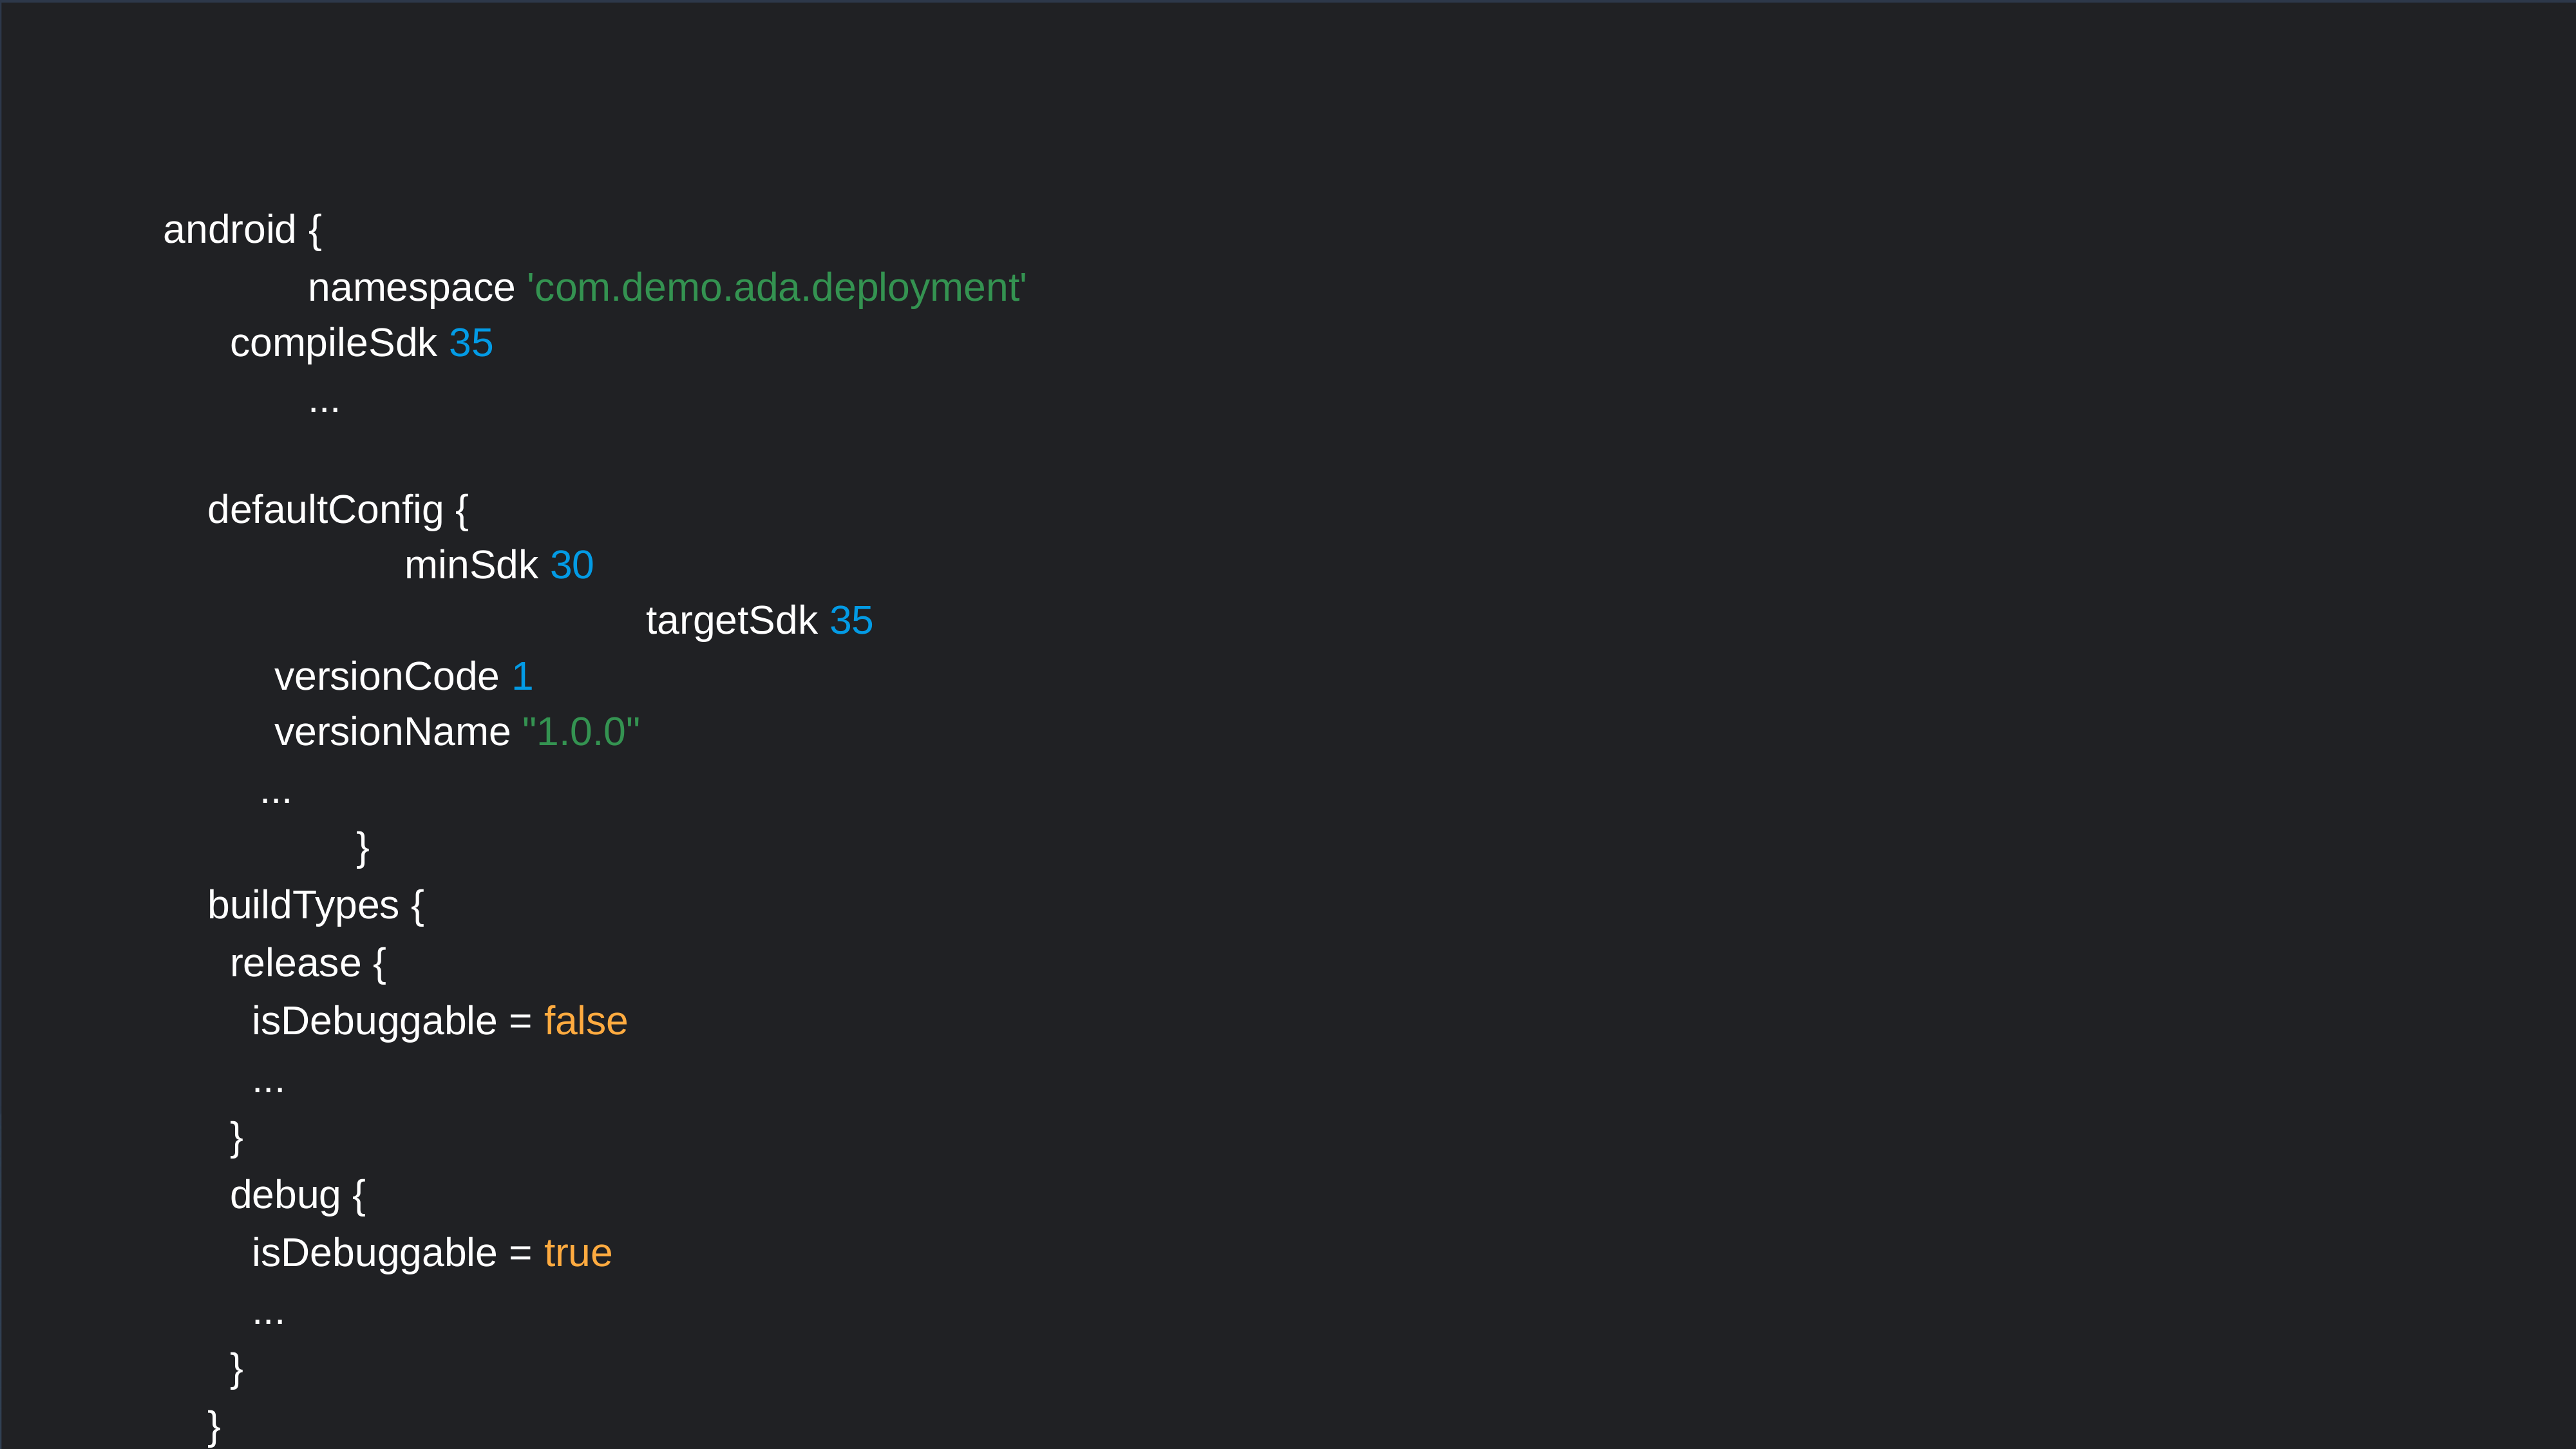

android {
namespace 'com.demo.ada.deployment'
      compileSdk 35
...

    defaultConfig {
minSdk 30
					targetSdk 35
          versionCode 1
          versionName "1.0.0"
   	...
		}
    buildTypes {
      release {
        isDebuggable = false
        ...
      }
      debug {
        isDebuggable = true
        ...
      }
    }
    ...
  }